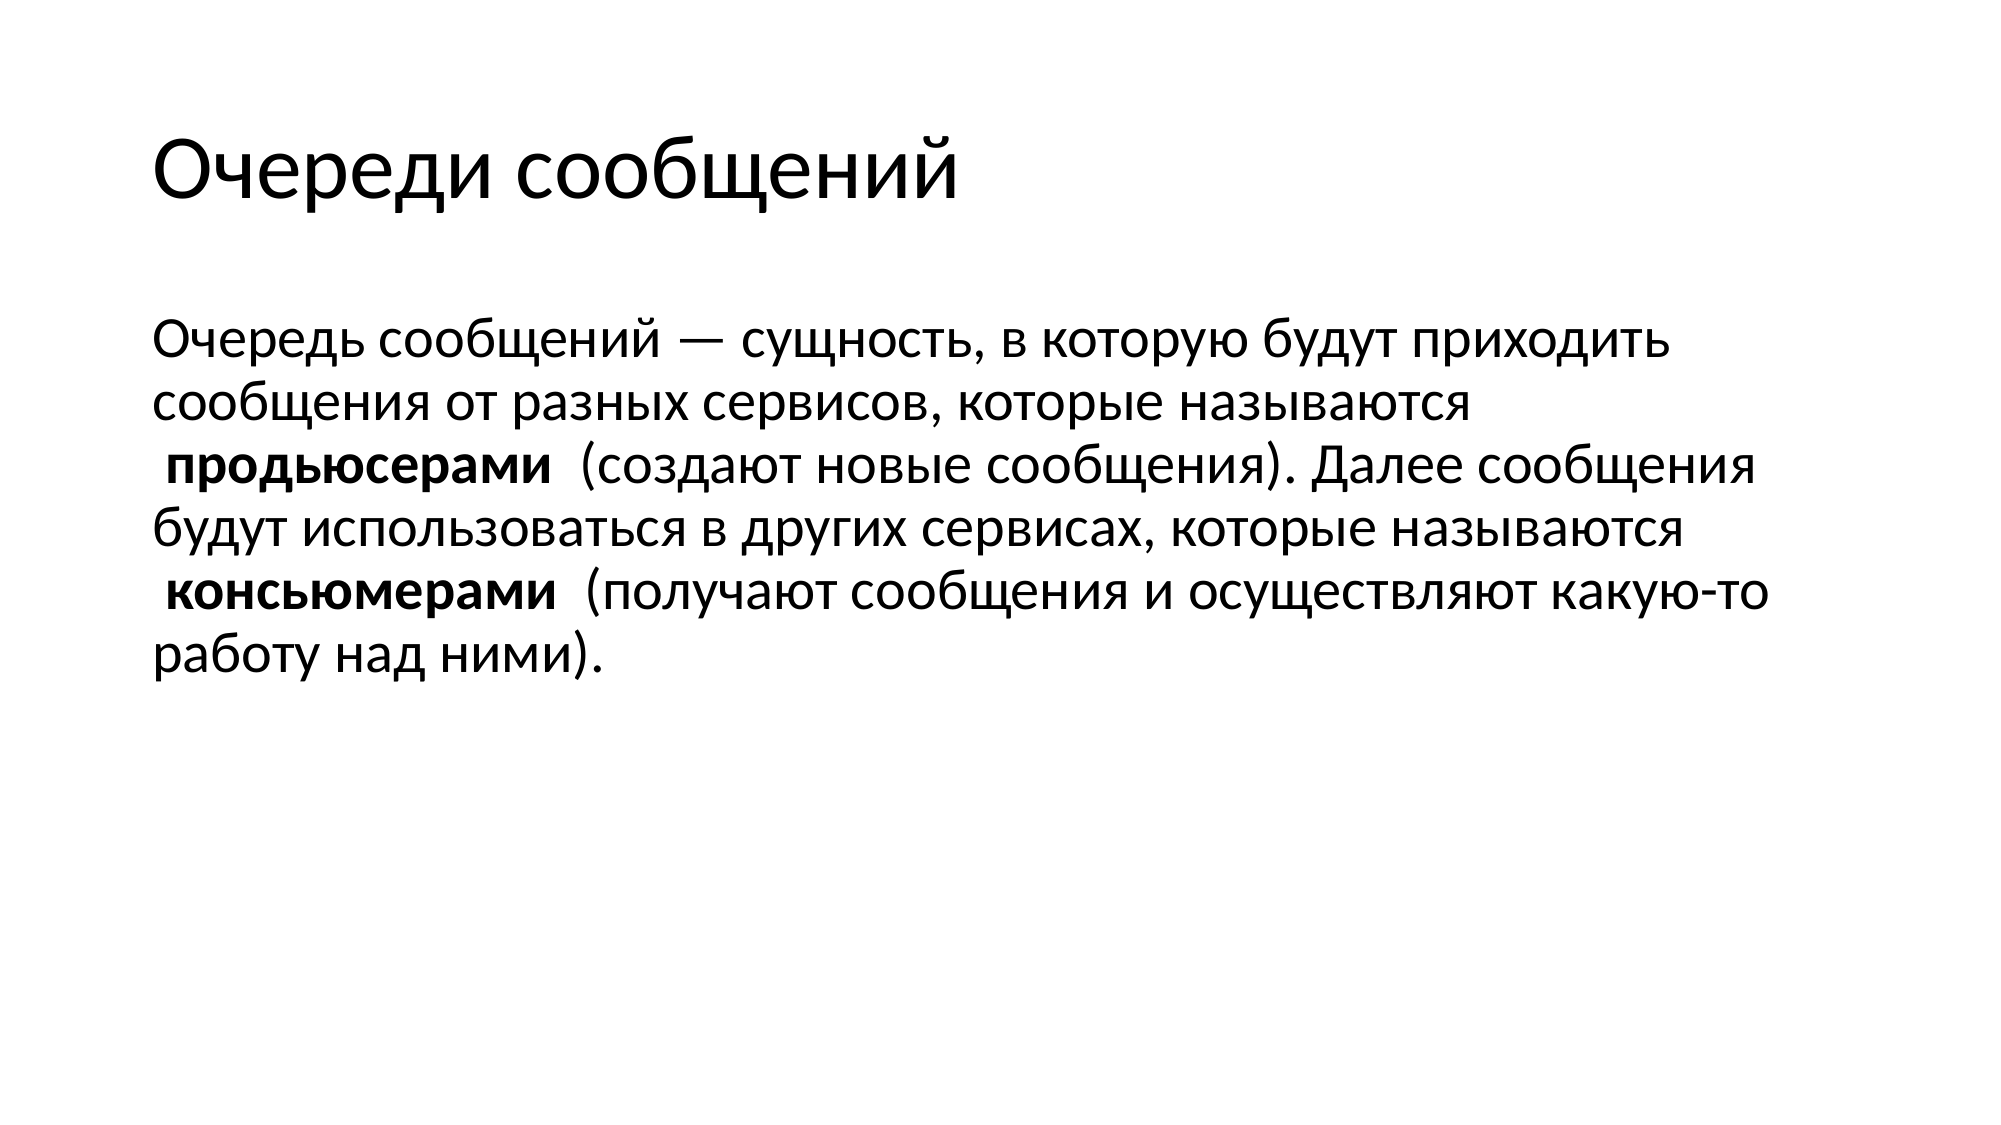

# Очереди сообщений
Очередь сообщений — сущность, в которую будут приходить сообщения от разных сервисов, которые называются  продьюсерами  (создают новые сообщения). Далее сообщения будут использоваться в других сервисах, которые называются  консьюмерами  (получают сообщения и осуществляют какую-то работу над ними).